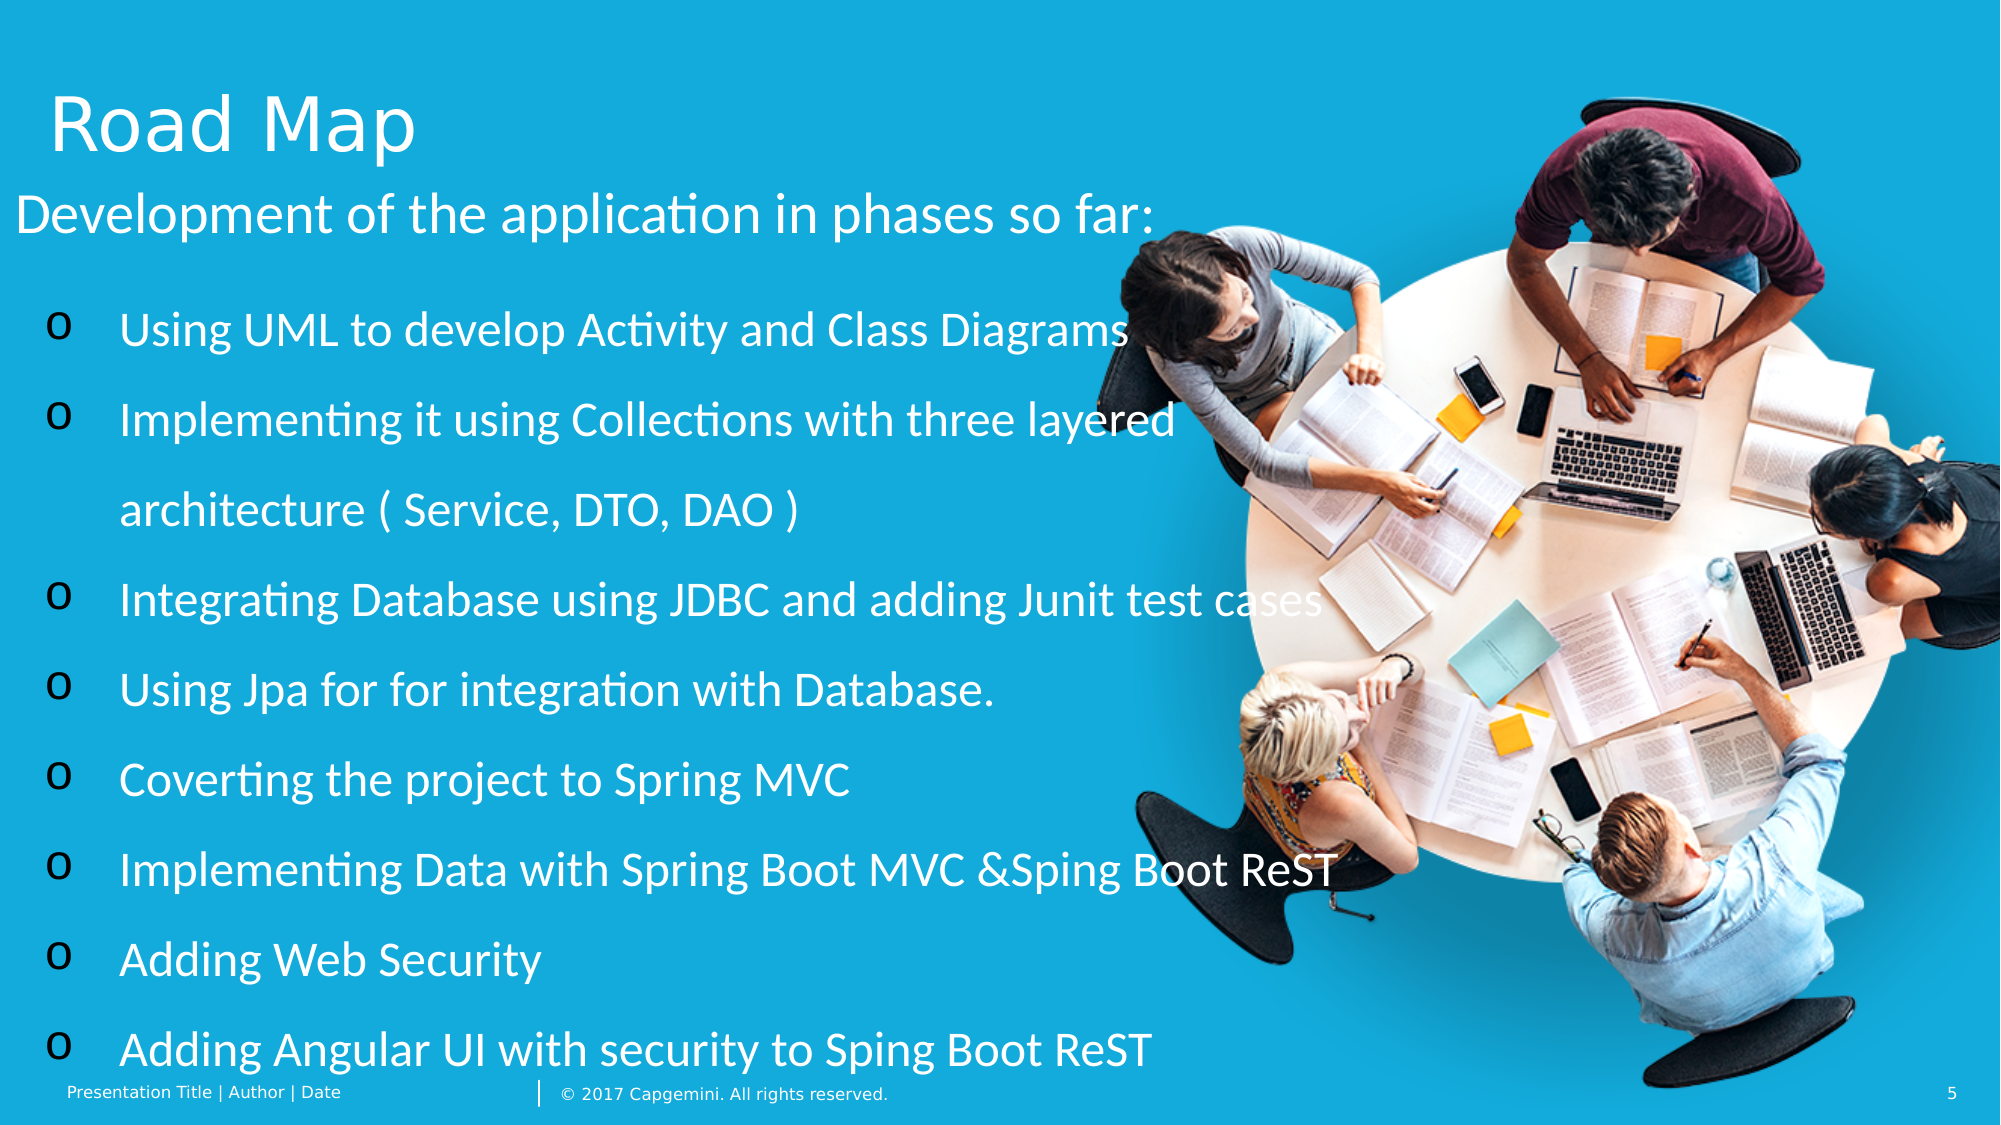

Road Map
Development of the application in phases so far:

Using UML to develop Activity and Class Diagrams
Implementing it using Collections with three layered architecture ( Service, DTO, DAO )
Integrating Database using JDBC and adding Junit test cases
Using Jpa for for integration with Database.
Coverting the project to Spring MVC
Implementing Data with Spring Boot MVC &Sping Boot ReST
Adding Web Security
Adding Angular UI with security to Sping Boot ReST